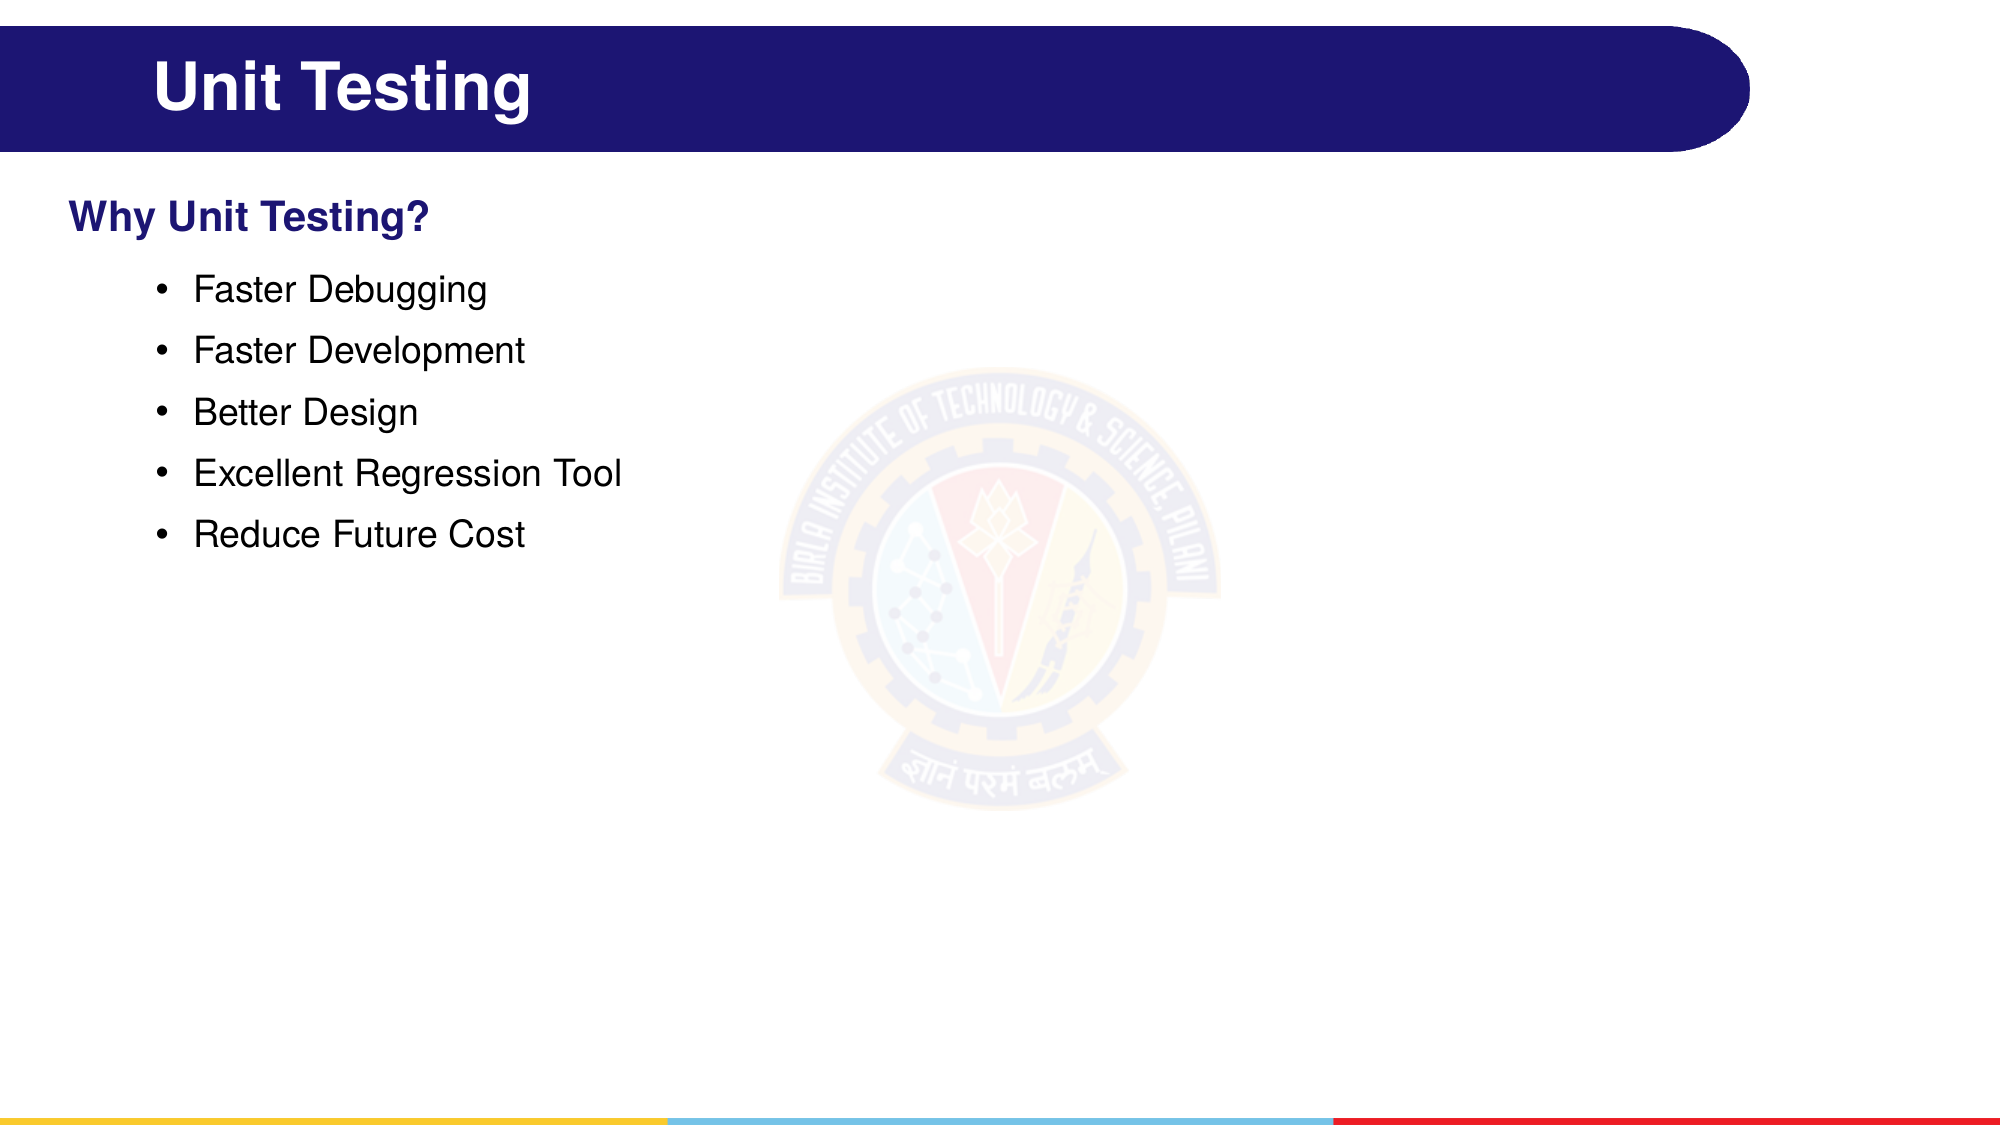

# Unit Testing
Why Unit Testing?
Faster Debugging
Faster Development
Better Design
Excellent Regression Tool
Reduce Future Cost